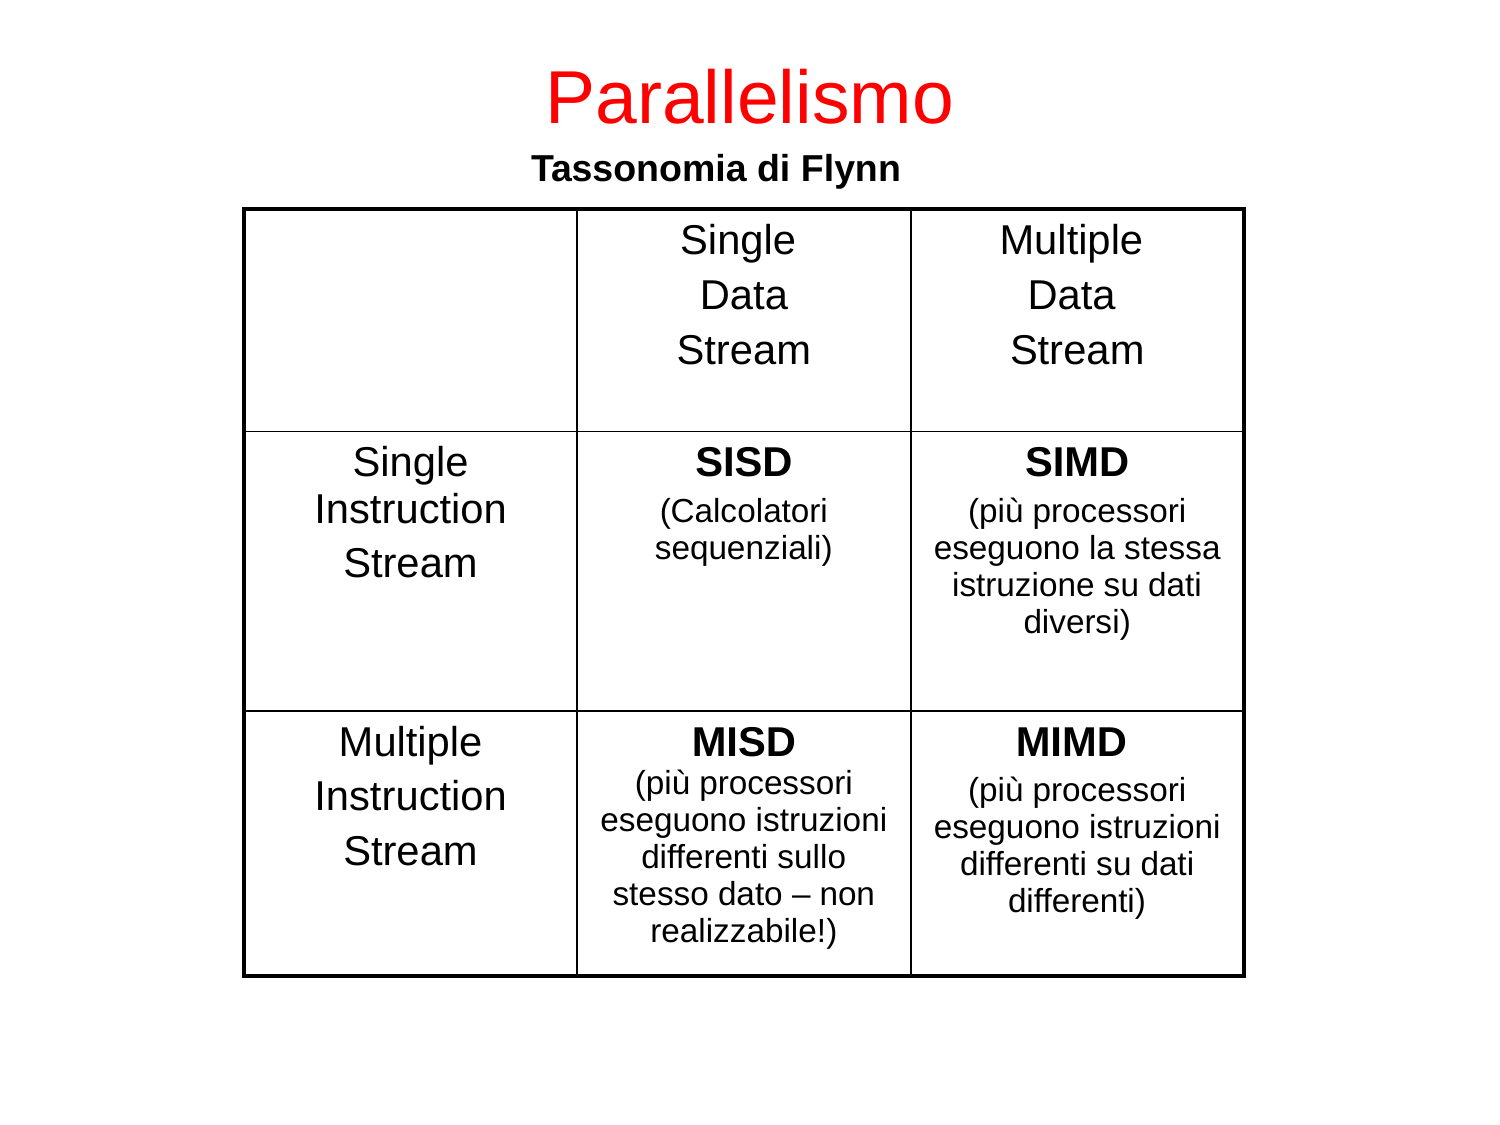

# Parallelismo
Tassonomia di Flynn

|  | Single Data Stream | Multiple Data Stream |
| --- | --- | --- |
| Single Instruction Stream | SISD (Calcolatori sequenziali) | SIMD (più processori eseguono la stessa istruzione su dati diversi) |
| Multiple Instruction Stream | MISD (più processori eseguono istruzioni differenti sullo stesso dato – non realizzabile!) | MIMD (più processori eseguono istruzioni differenti su dati differenti) |